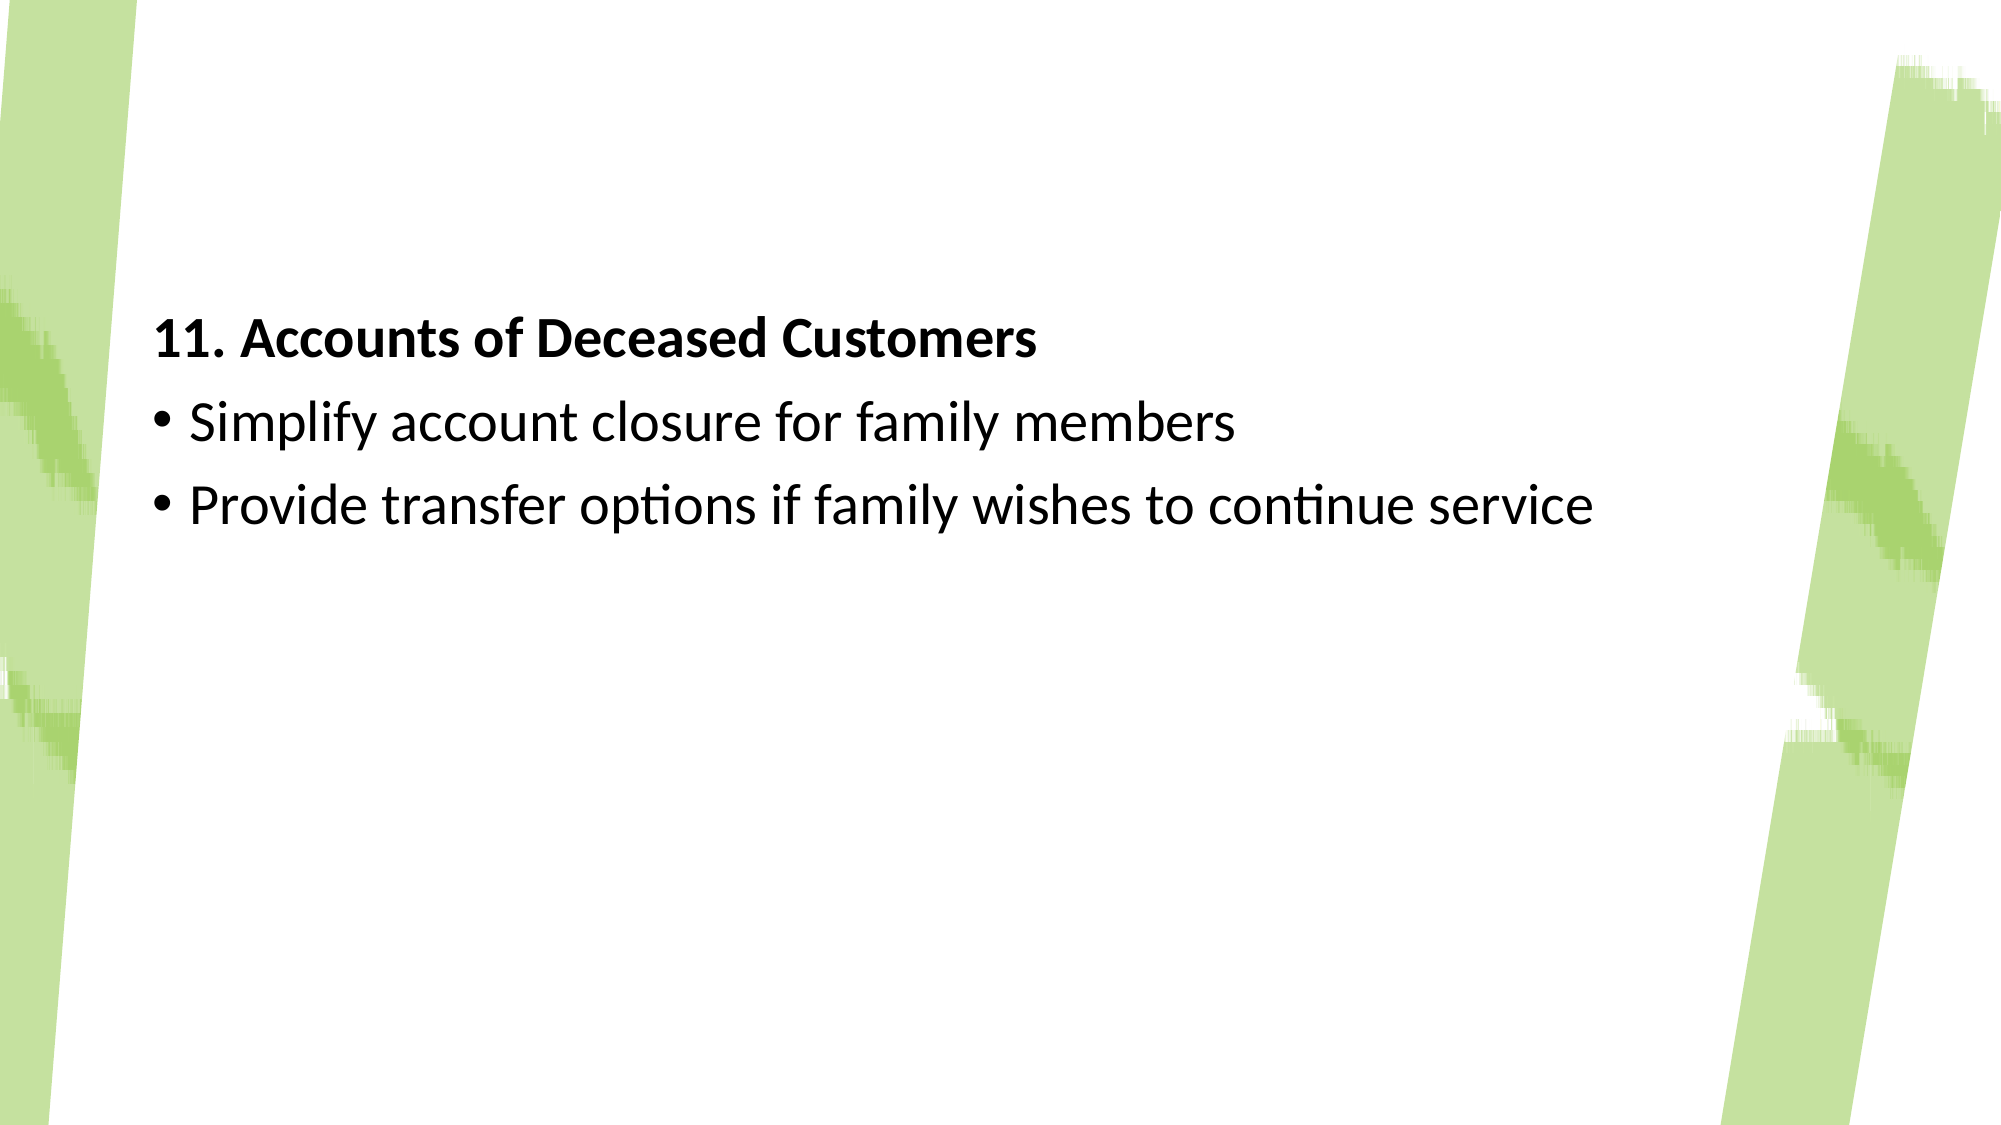

#
11. Accounts of Deceased Customers
Simplify account closure for family members
Provide transfer options if family wishes to continue service